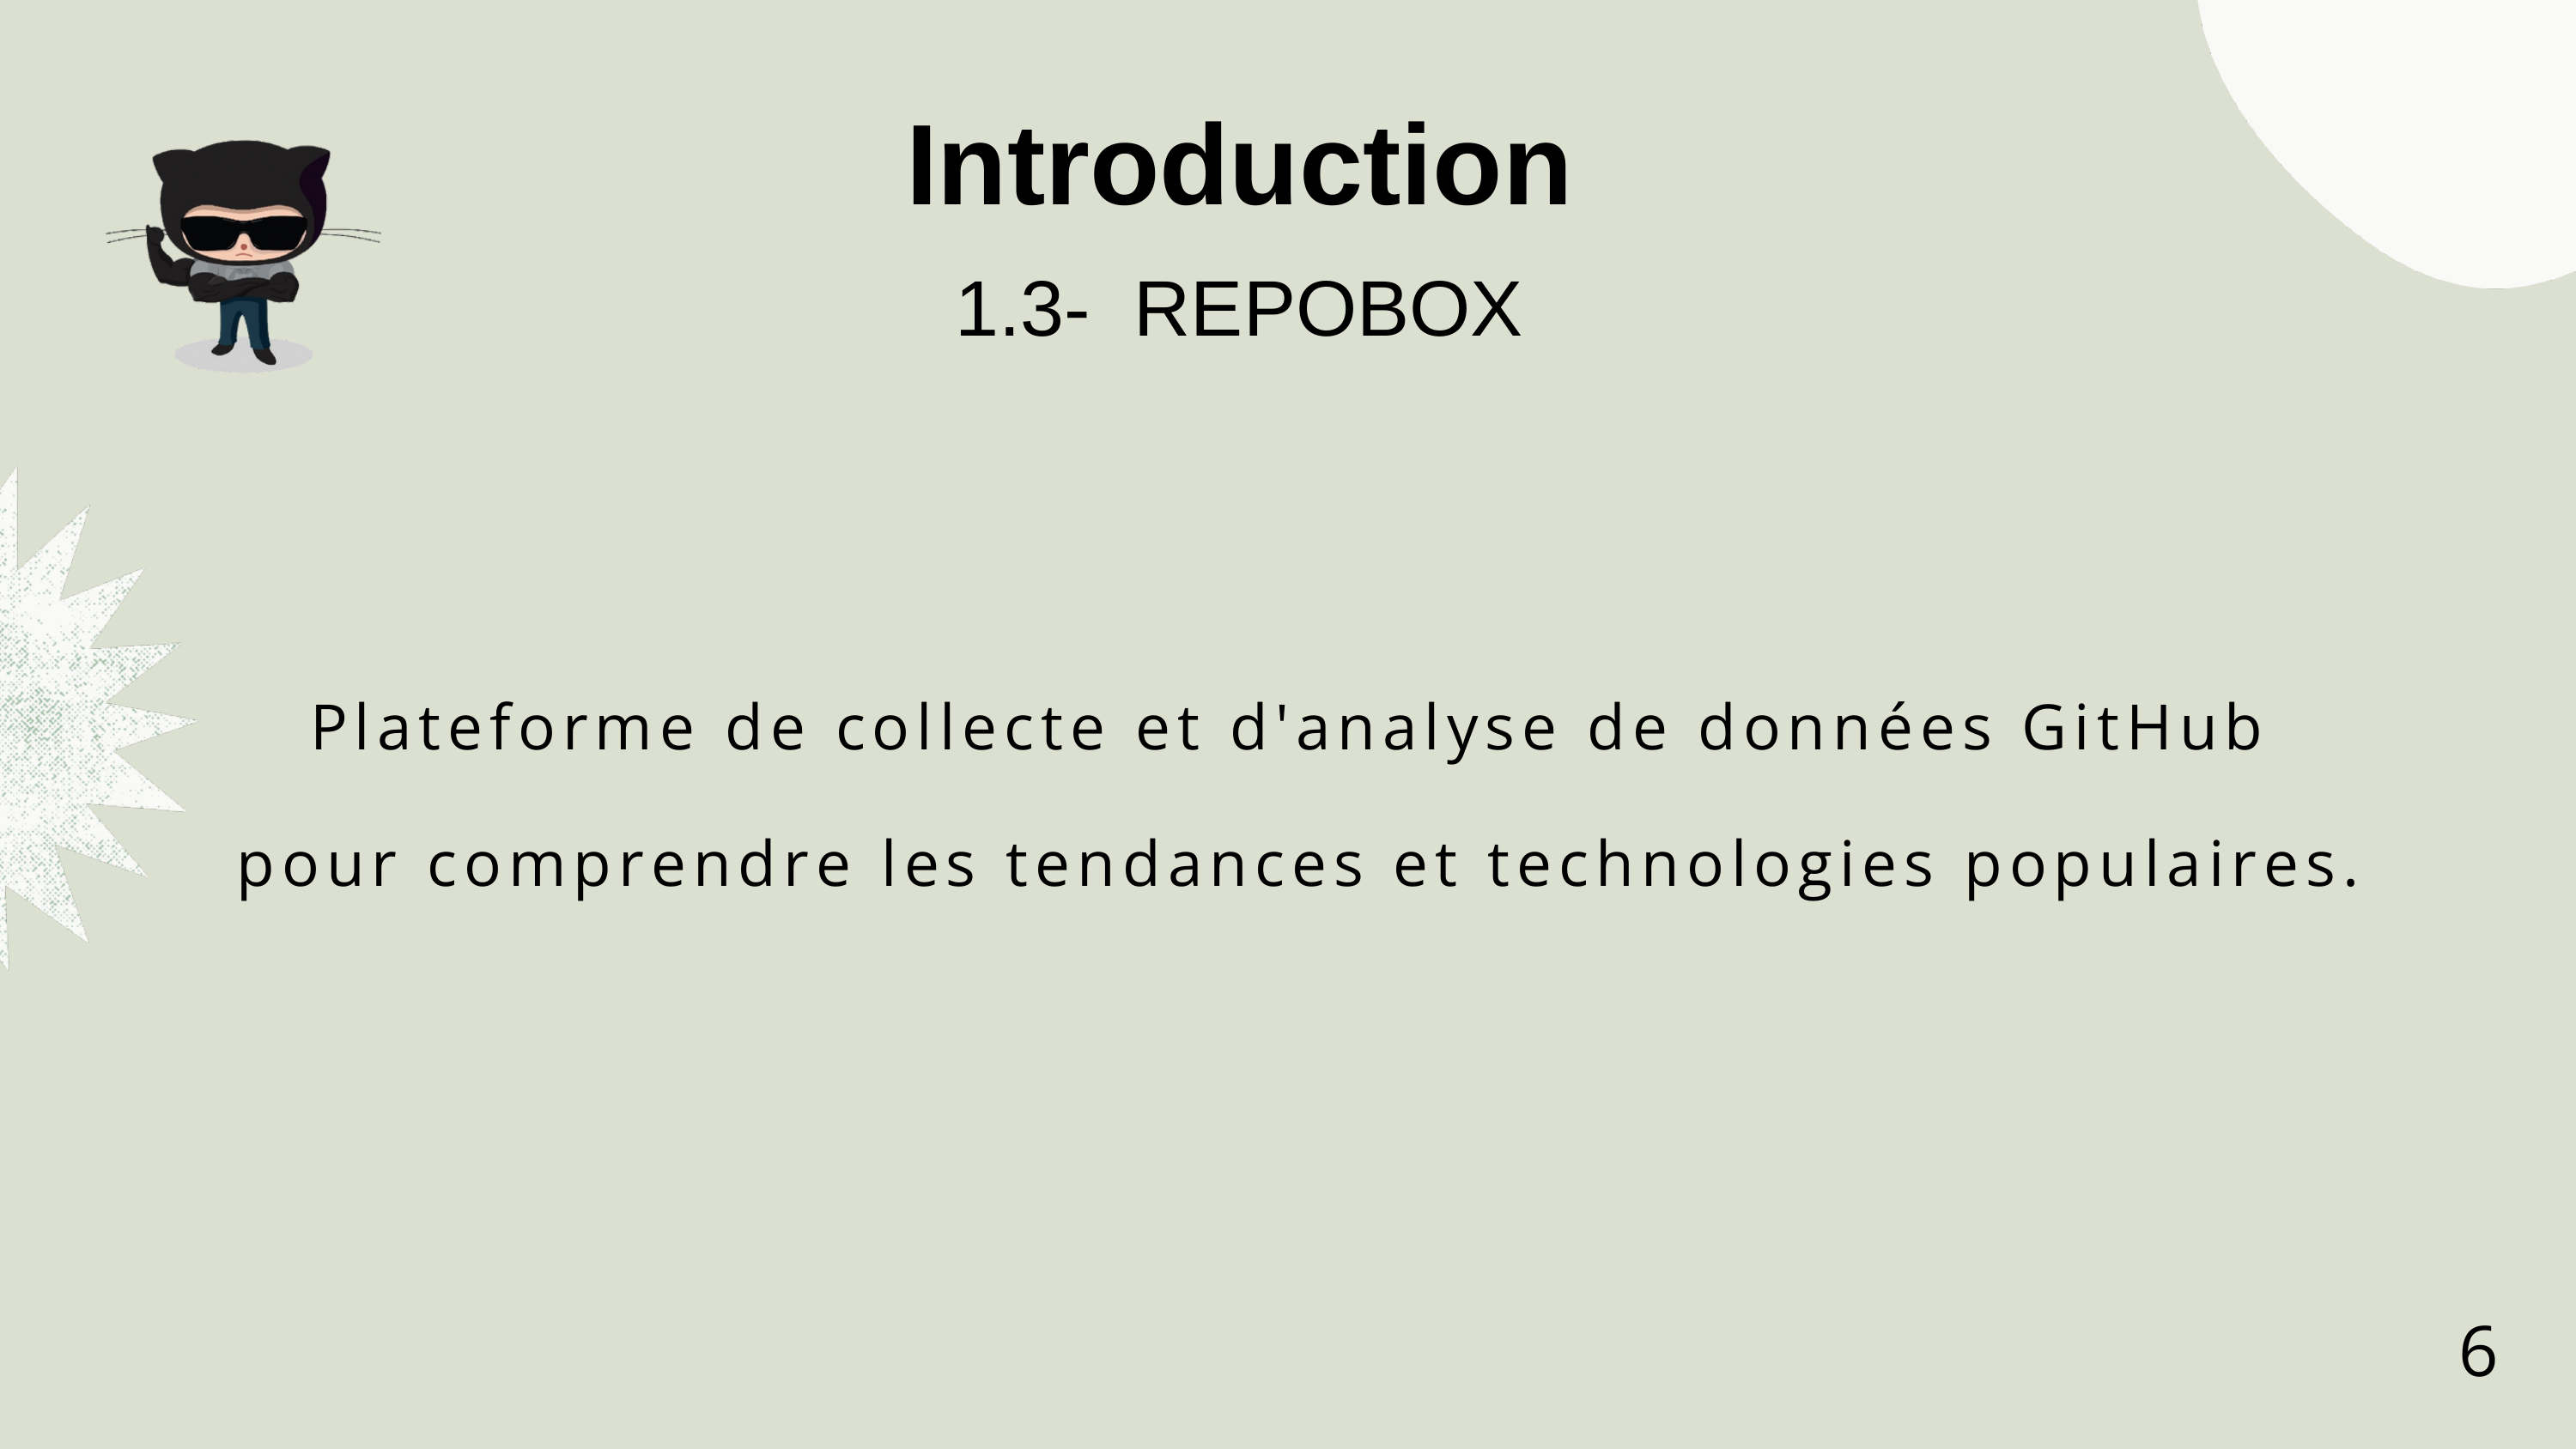

Introduction

1.3-  REPOBOX

Plateforme de collecte et d'analyse de données GitHub
 pour comprendre les tendances et technologies populaires.

6